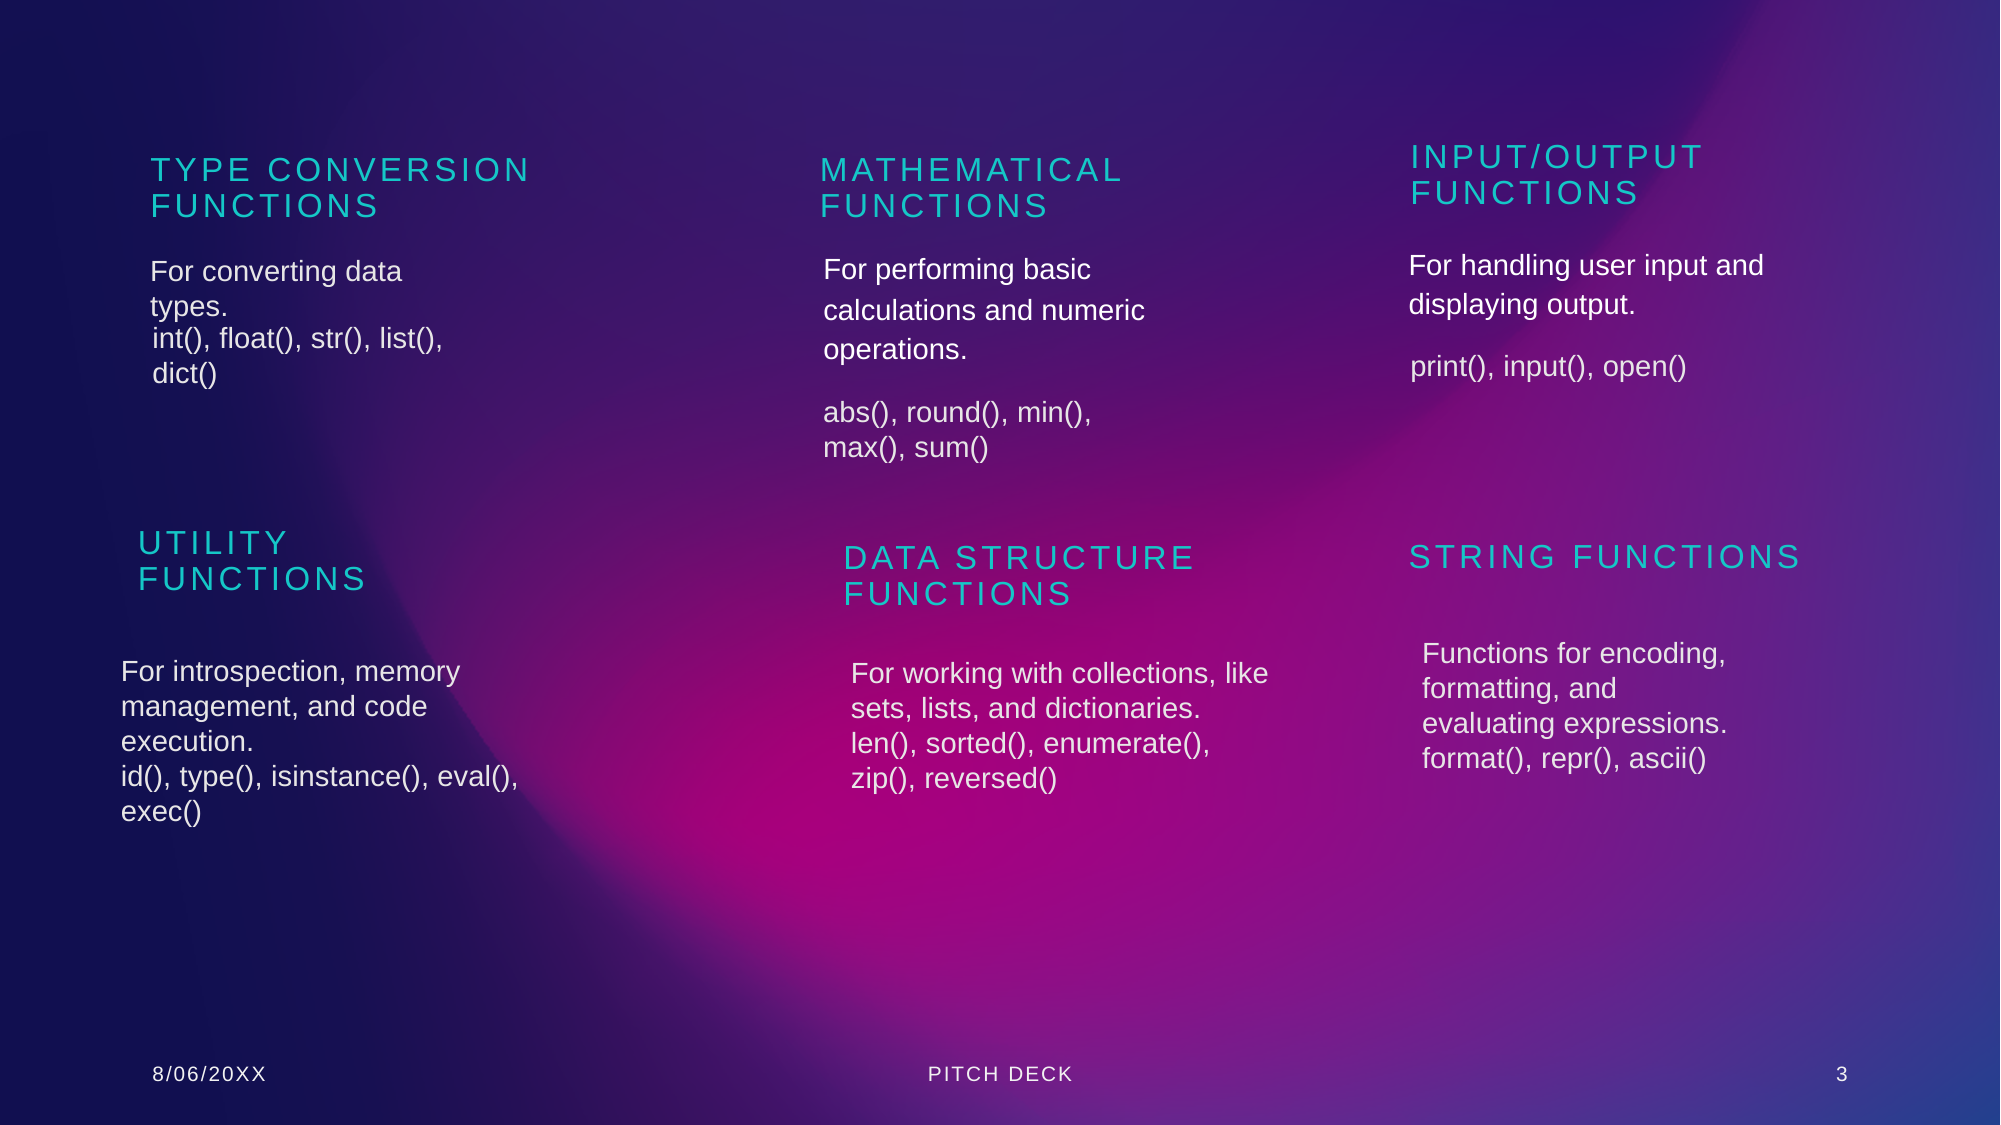

Input/Output Functions
Type Conversion Functions
Mathematical Functions
For handling user input and displaying output.
For performing basic
calculations and numeric
operations.

For converting data types.
int(), float(), str(), list(), dict()
print(), input(), open()
abs(), round(), min(), max(), sum()
Utility Functions
String Functions
Data Structure Functions
Functions for encoding,
formatting, and
evaluating expressions.
format(), repr(), ascii()

For introspection, memory management, and code execution.
id(), type(), isinstance(), eval(), exec()

For working with collections, like sets, lists, and dictionaries.
len(), sorted(), enumerate(), zip(), reversed()

8/06/20XX
PITCH DECK
3